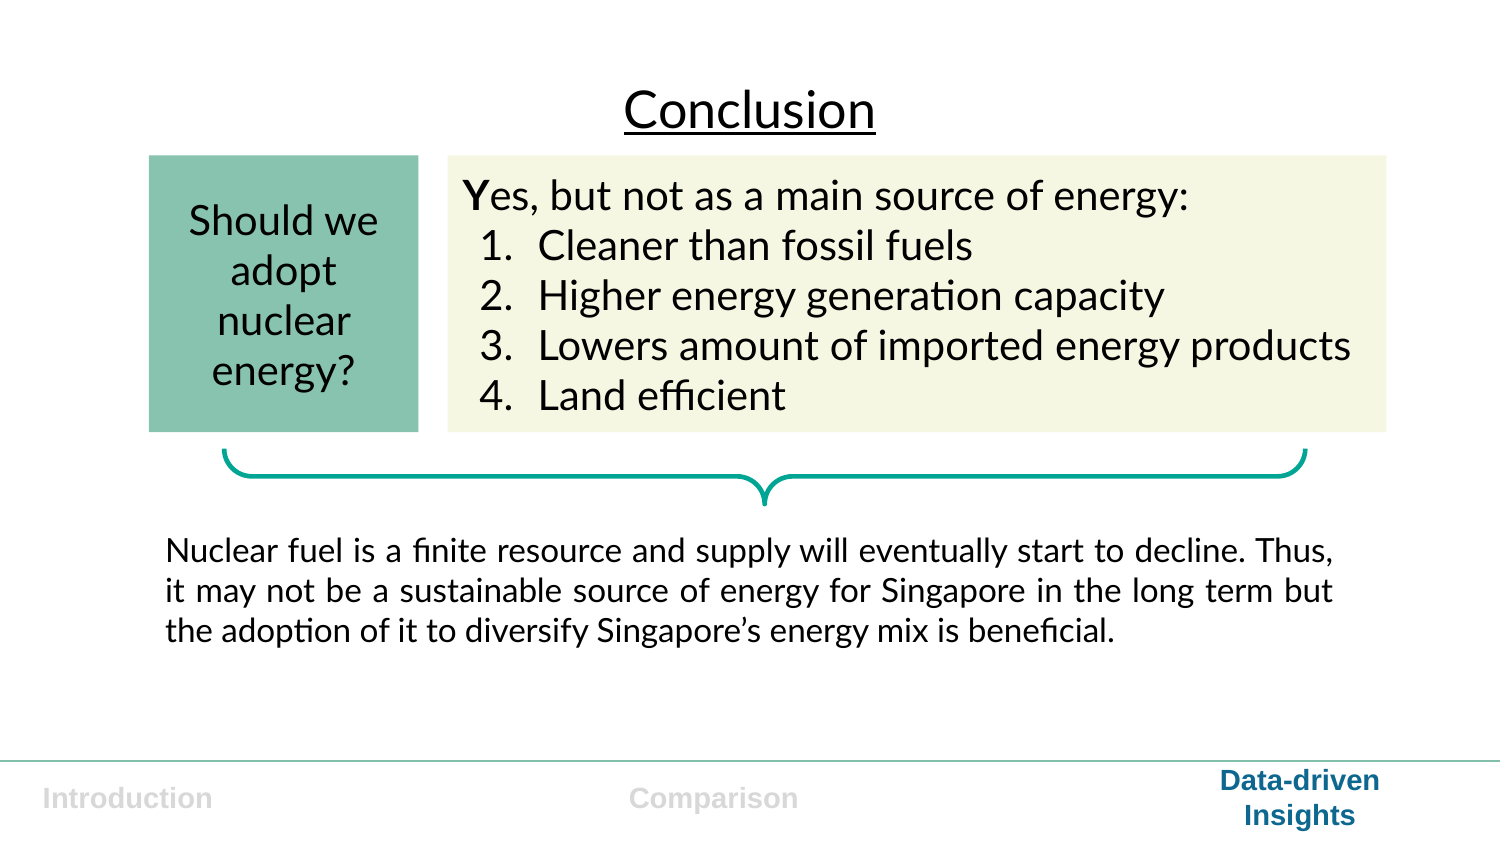

Conclusion
Yes, but not as a main source of energy:
Cleaner than fossil fuels
Higher energy generation capacity
Lowers amount of imported energy products
Land efficient
Should we adopt nuclear energy?
Nuclear fuel is a finite resource and supply will eventually start to decline. Thus, it may not be a sustainable source of energy for Singapore in the long term but the adoption of it to diversify Singapore’s energy mix is beneficial.